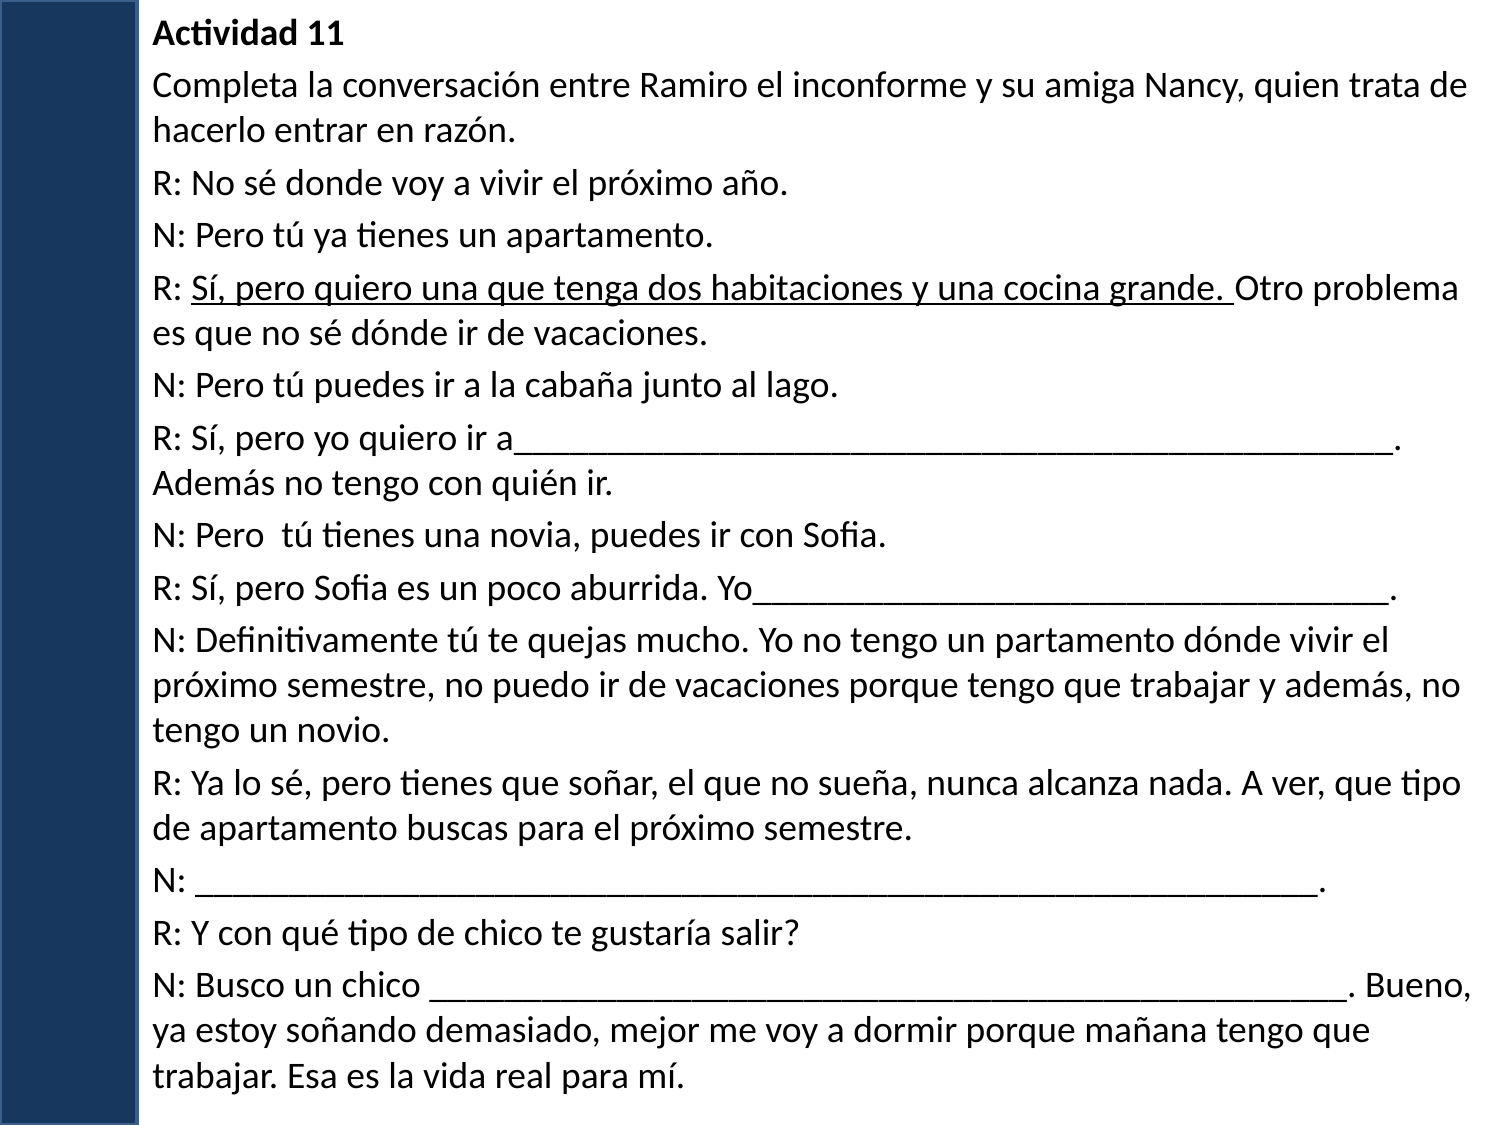

Actividad 11
Completa la conversación entre Ramiro el inconforme y su amiga Nancy, quien trata de hacerlo entrar en razón.
R: No sé donde voy a vivir el próximo año.
N: Pero tú ya tienes un apartamento.
R: Sí, pero quiero una que tenga dos habitaciones y una cocina grande. Otro problema es que no sé dónde ir de vacaciones.
N: Pero tú puedes ir a la cabaña junto al lago.
R: Sí, pero yo quiero ir a_______________________________________________. Además no tengo con quién ir.
N: Pero  tú tienes una novia, puedes ir con Sofia.
R: Sí, pero Sofia es un poco aburrida. Yo__________________________________.
N: Definitivamente tú te quejas mucho. Yo no tengo un partamento dónde vivir el próximo semestre, no puedo ir de vacaciones porque tengo que trabajar y además, no tengo un novio.
R: Ya lo sé, pero tienes que soñar, el que no sueña, nunca alcanza nada. A ver, que tipo de apartamento buscas para el próximo semestre.
N: ____________________________________________________________.
R: Y con qué tipo de chico te gustaría salir?
N: Busco un chico _________________________________________________. Bueno, ya estoy soñando demasiado, mejor me voy a dormir porque mañana tengo que trabajar. Esa es la vida real para mí.